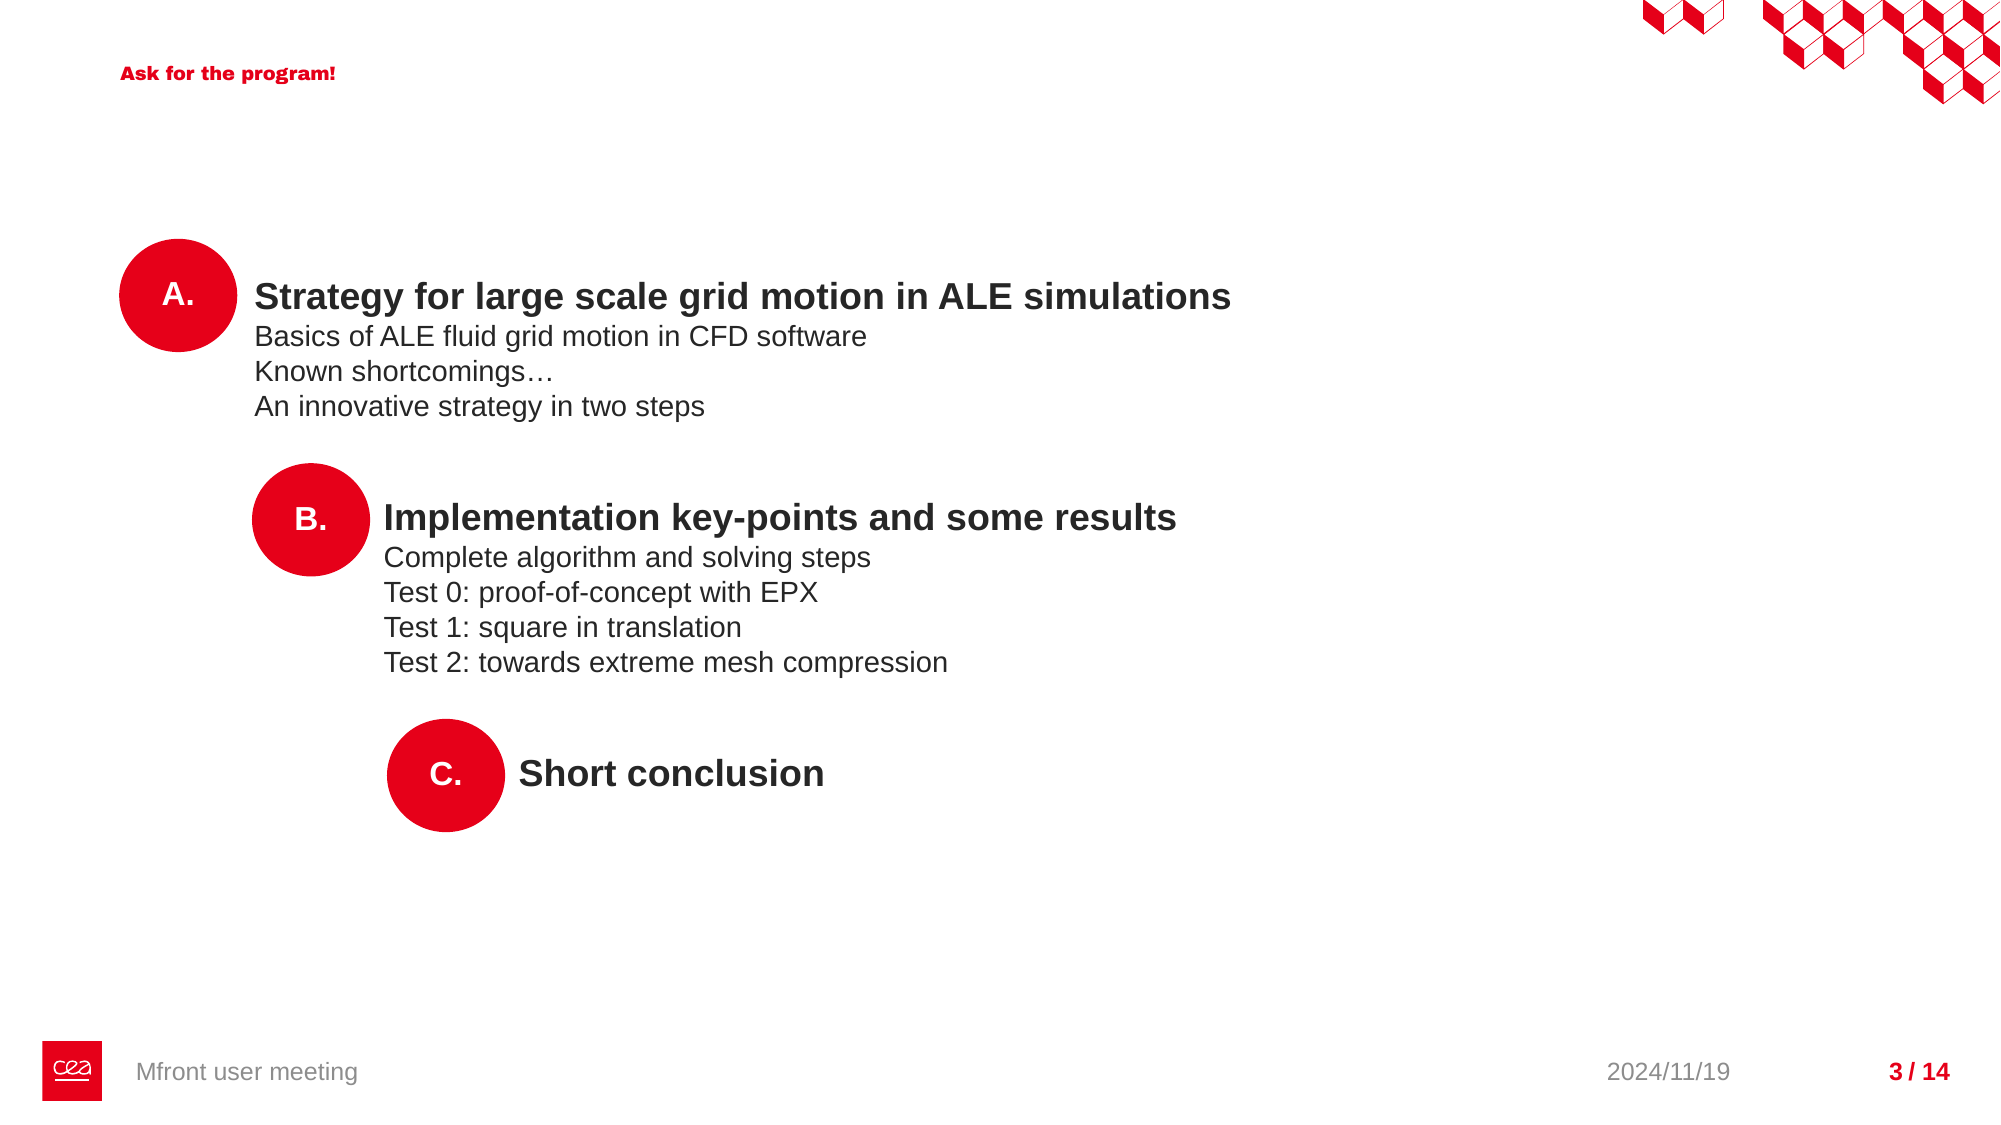

# Ask for the program!
A.
Strategy for large scale grid motion in ALE simulations
Basics of ALE fluid grid motion in CFD software
Known shortcomings…
An innovative strategy in two steps
B.
Implementation key-points and some results
Complete algorithm and solving steps
Test 0: proof-of-concept with EPX
Test 1: square in translation
Test 2: towards extreme mesh compression
C.
Short conclusion
Mfront user meeting
2024/11/19
3
/ 14